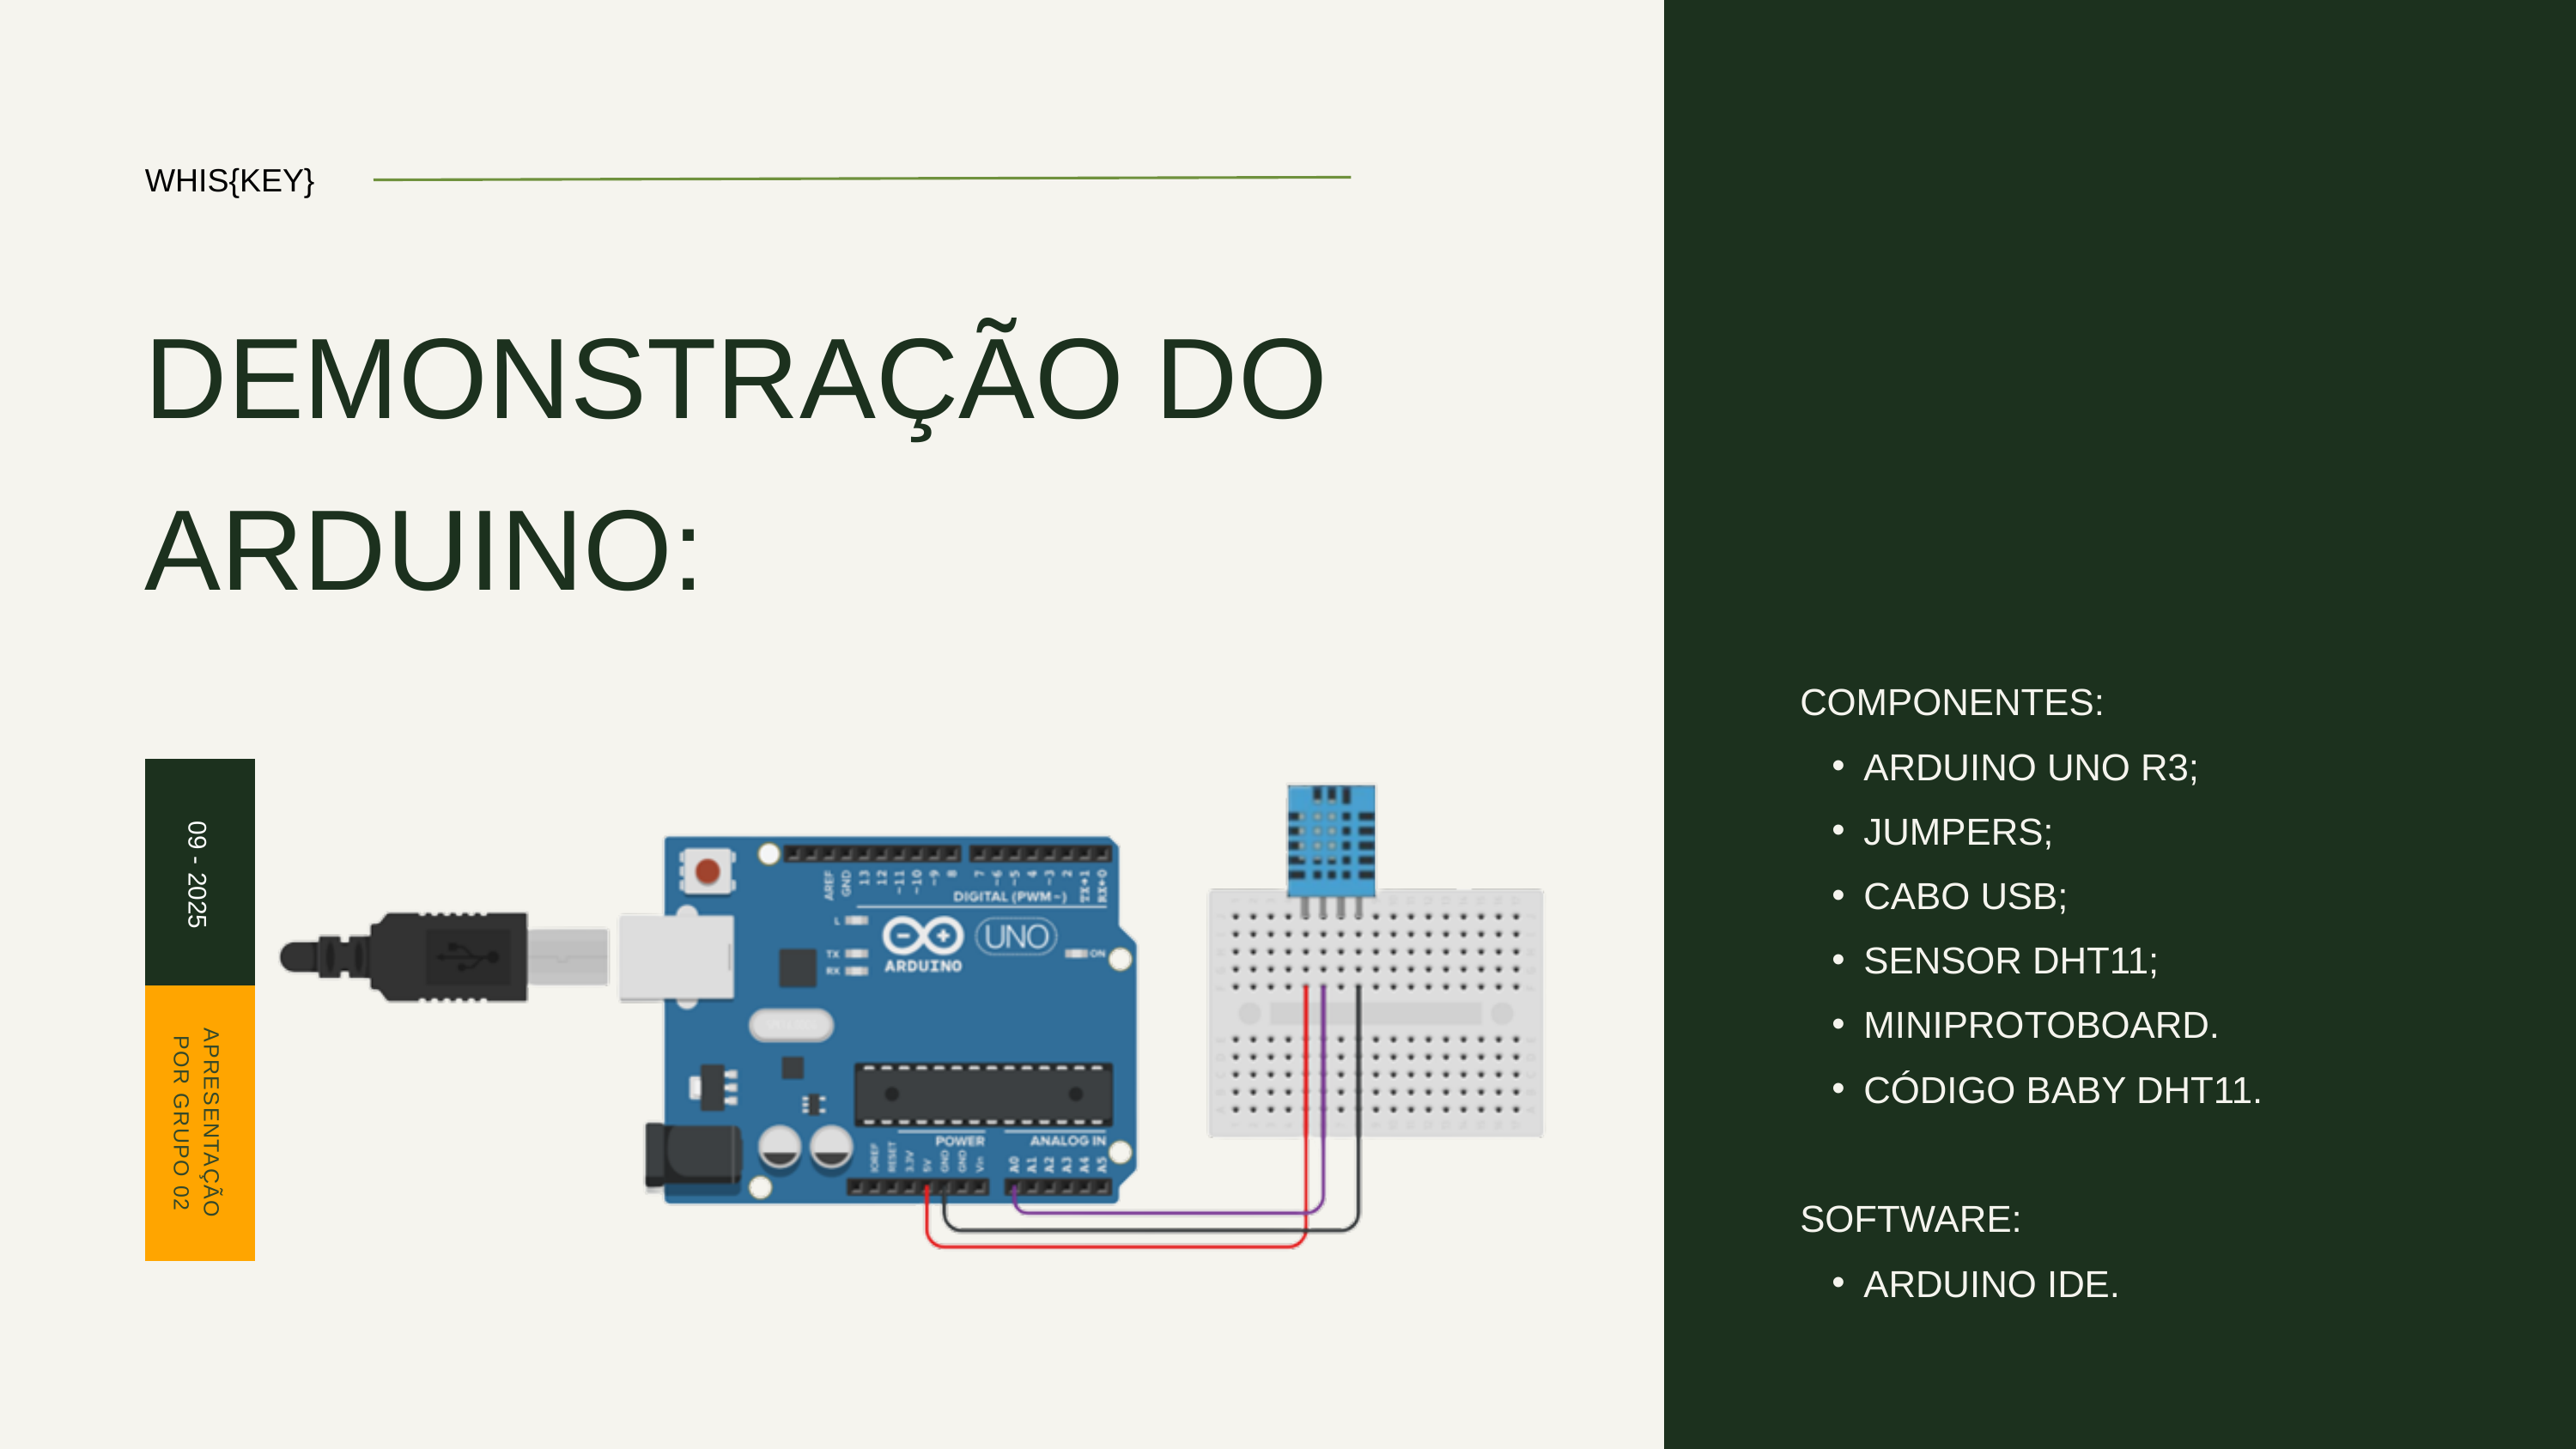

WHIS{KEY}

DEMONSTRAÇÃO DO ARDUINO:
COMPONENTES:
ARDUINO UNO R3;
JUMPERS;
CABO USB;
SENSOR DHT11;
MINIPROTOBOARD.
CÓDIGO BABY DHT11.

SOFTWARE:
ARDUINO IDE.

09 - 2025

APRESENTAÇÃO POR GRUPO 02